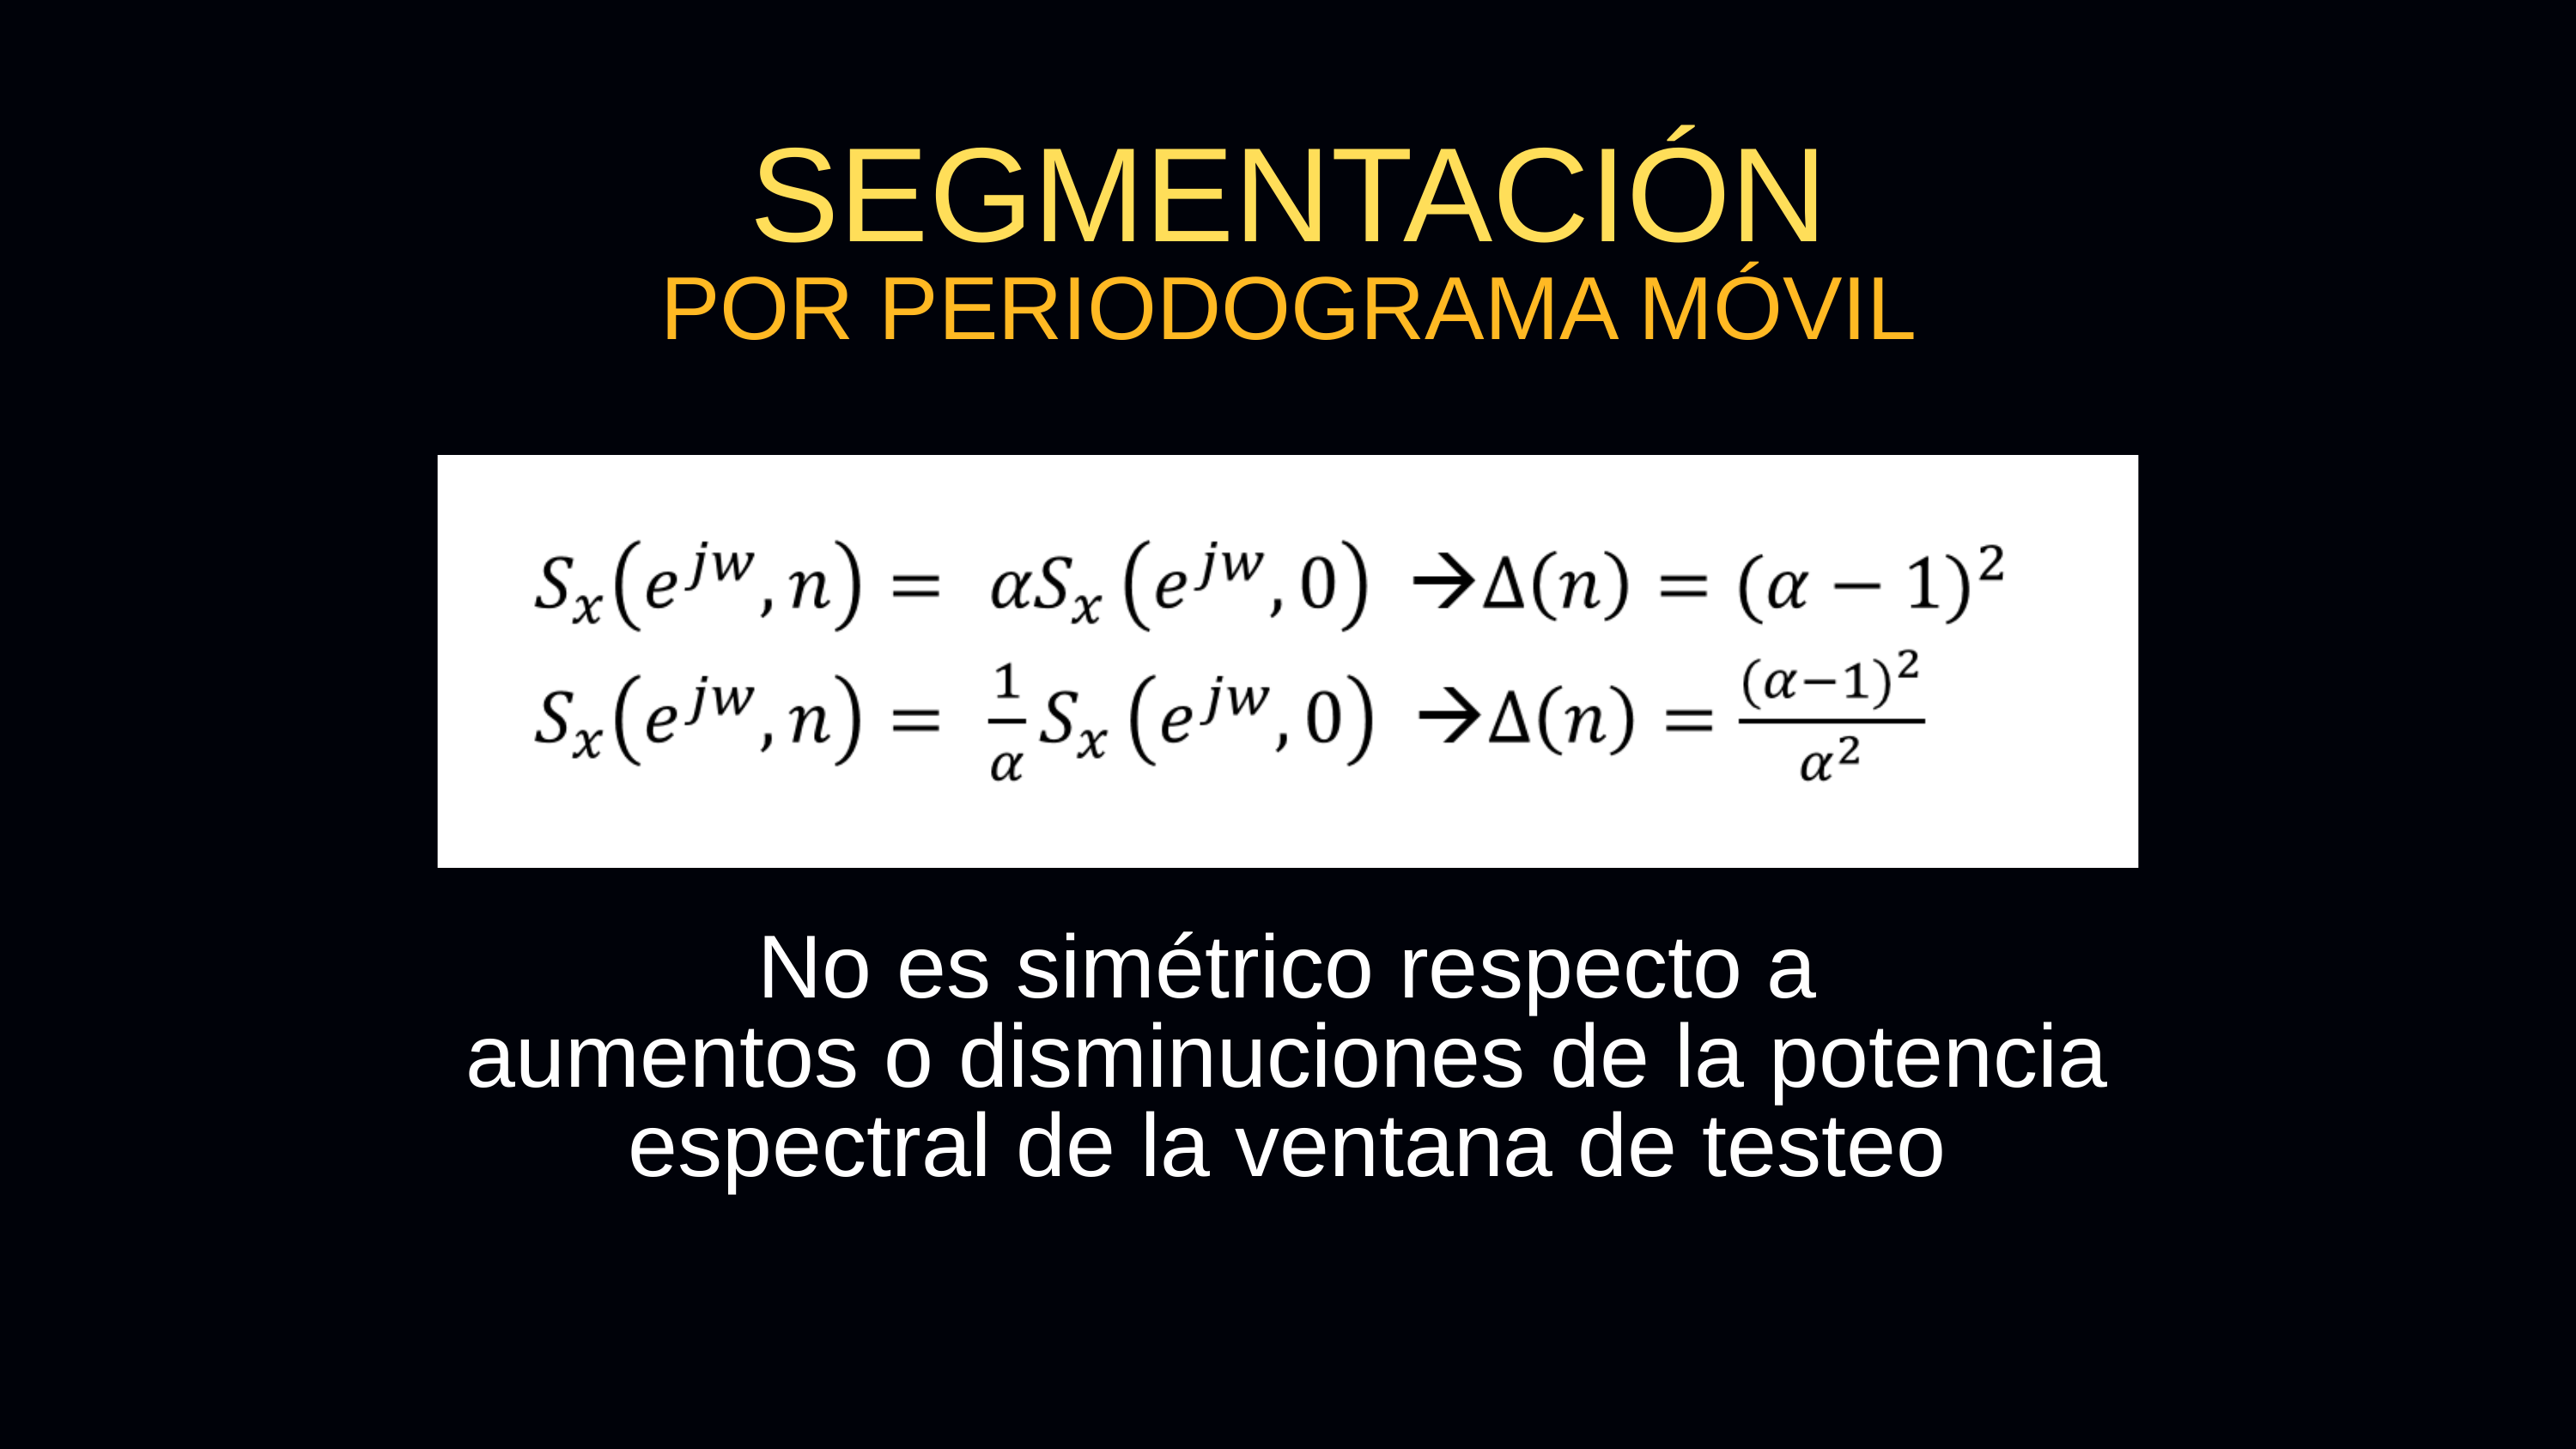

SEGMENTACIÓN
POR PERIODOGRAMA MÓVIL

No es simétrico respecto a
aumentos o disminuciones de la potencia espectral de la ventana de testeo